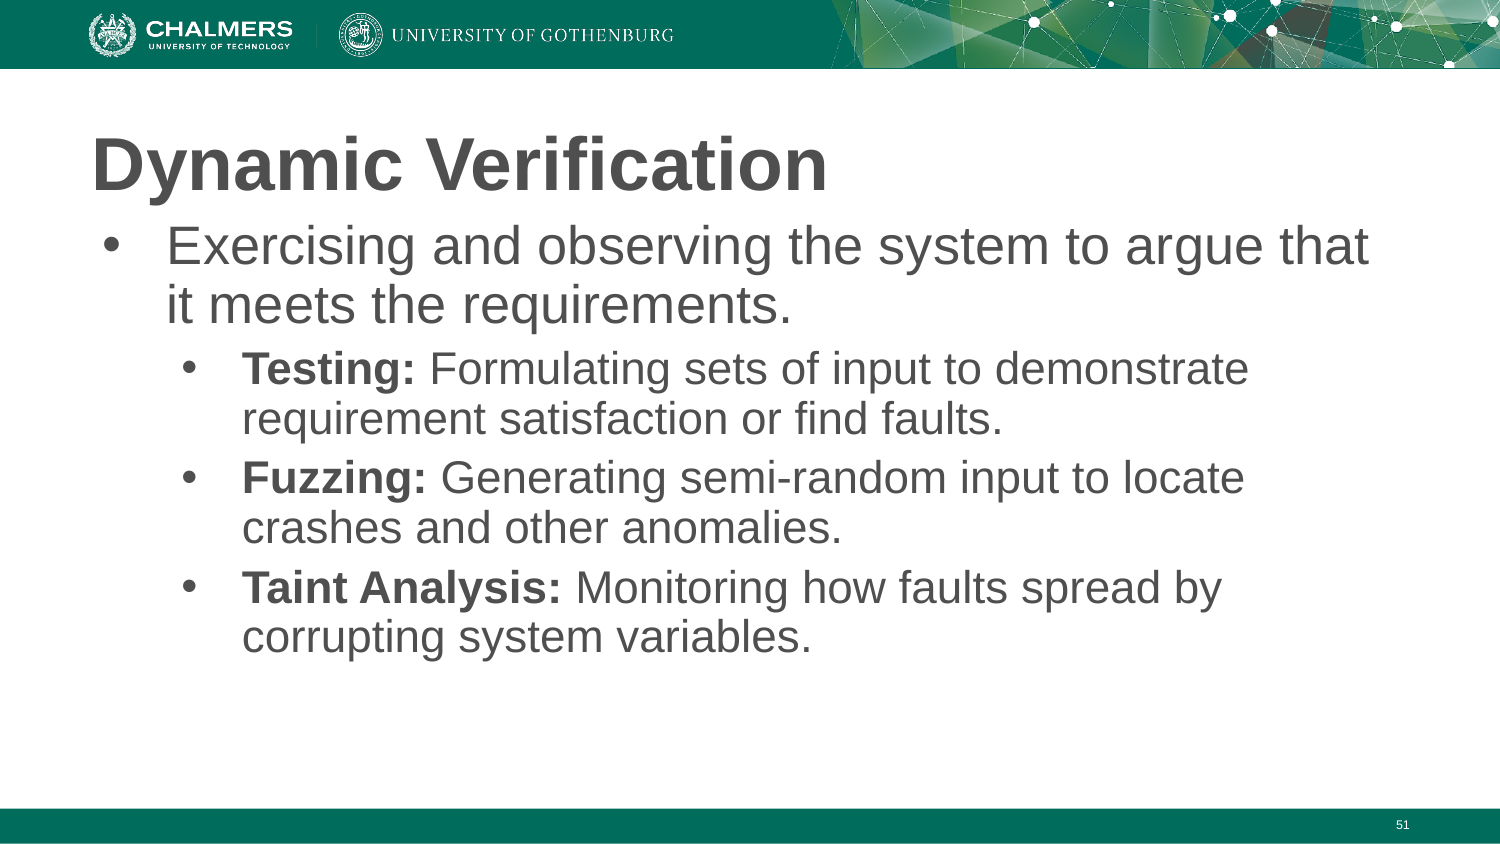

# Dynamic Verification
Exercising and observing the system to argue that it meets the requirements.
Testing: Formulating sets of input to demonstrate requirement satisfaction or find faults.
Fuzzing: Generating semi-random input to locate crashes and other anomalies.
Taint Analysis: Monitoring how faults spread by corrupting system variables.
51